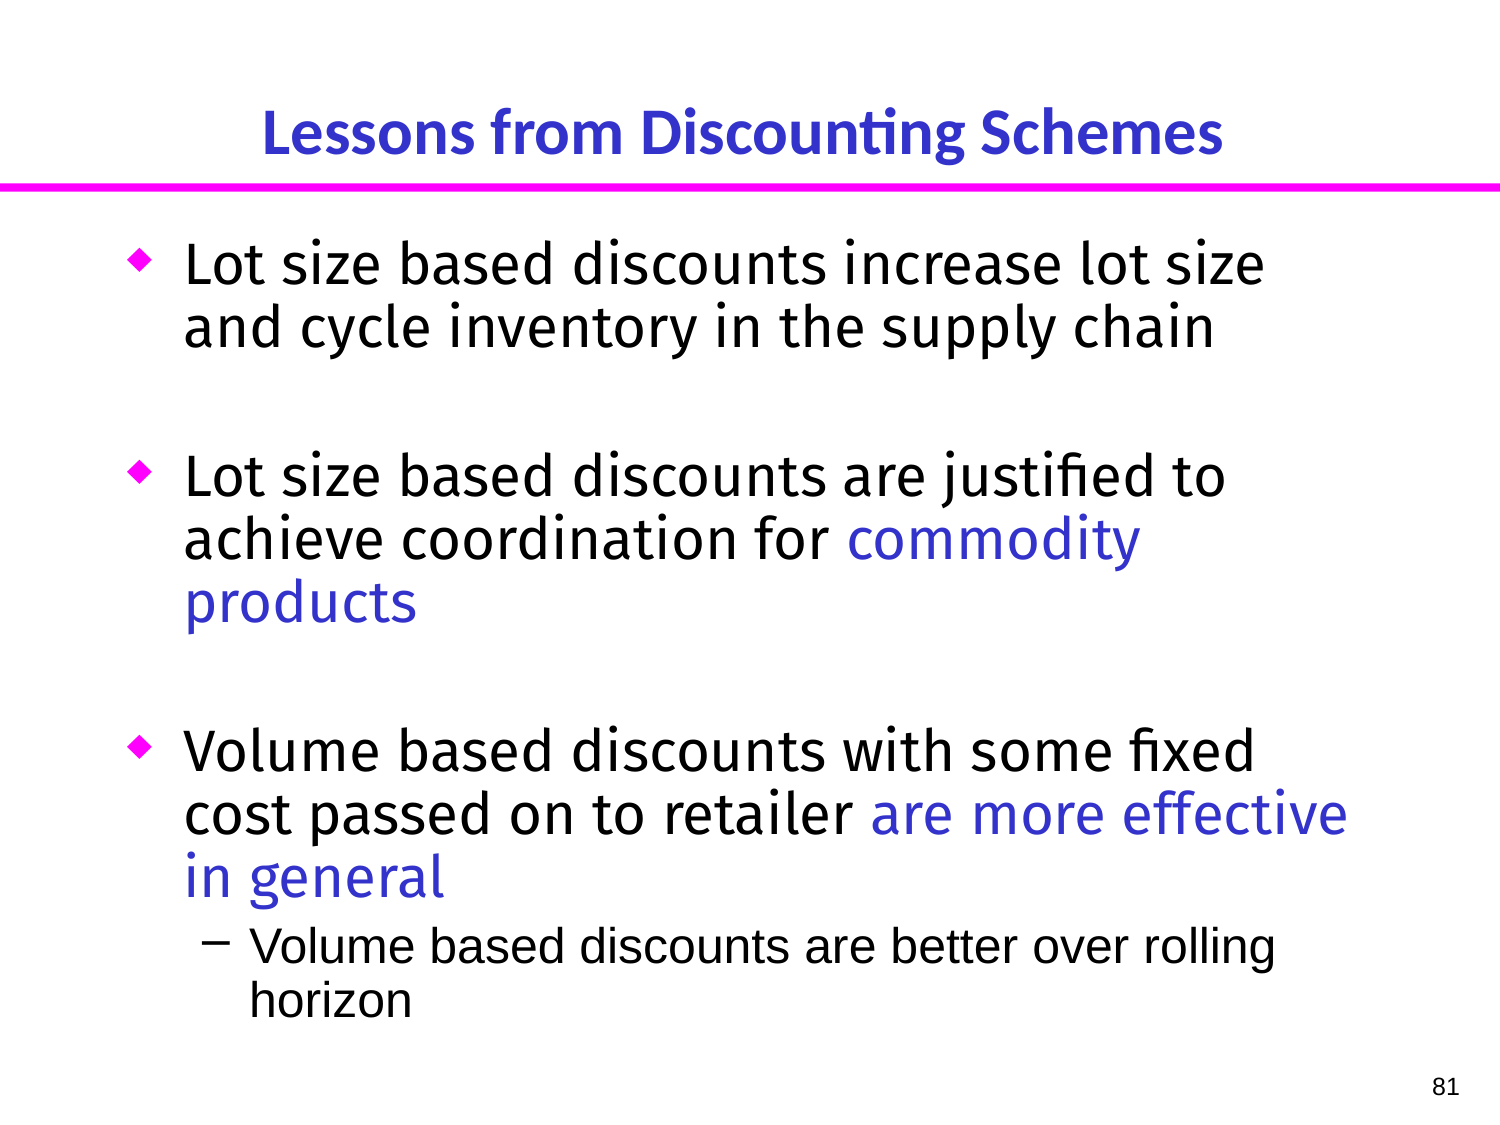

# Lessons from Discounting Schemes
Lot size based discounts increase lot size and cycle inventory in the supply chain

Lot size based discounts are justified to achieve coordination for commodity products

Volume based discounts with some fixed cost passed on to retailer are more effective in general
Volume based discounts are better over rolling horizon
81